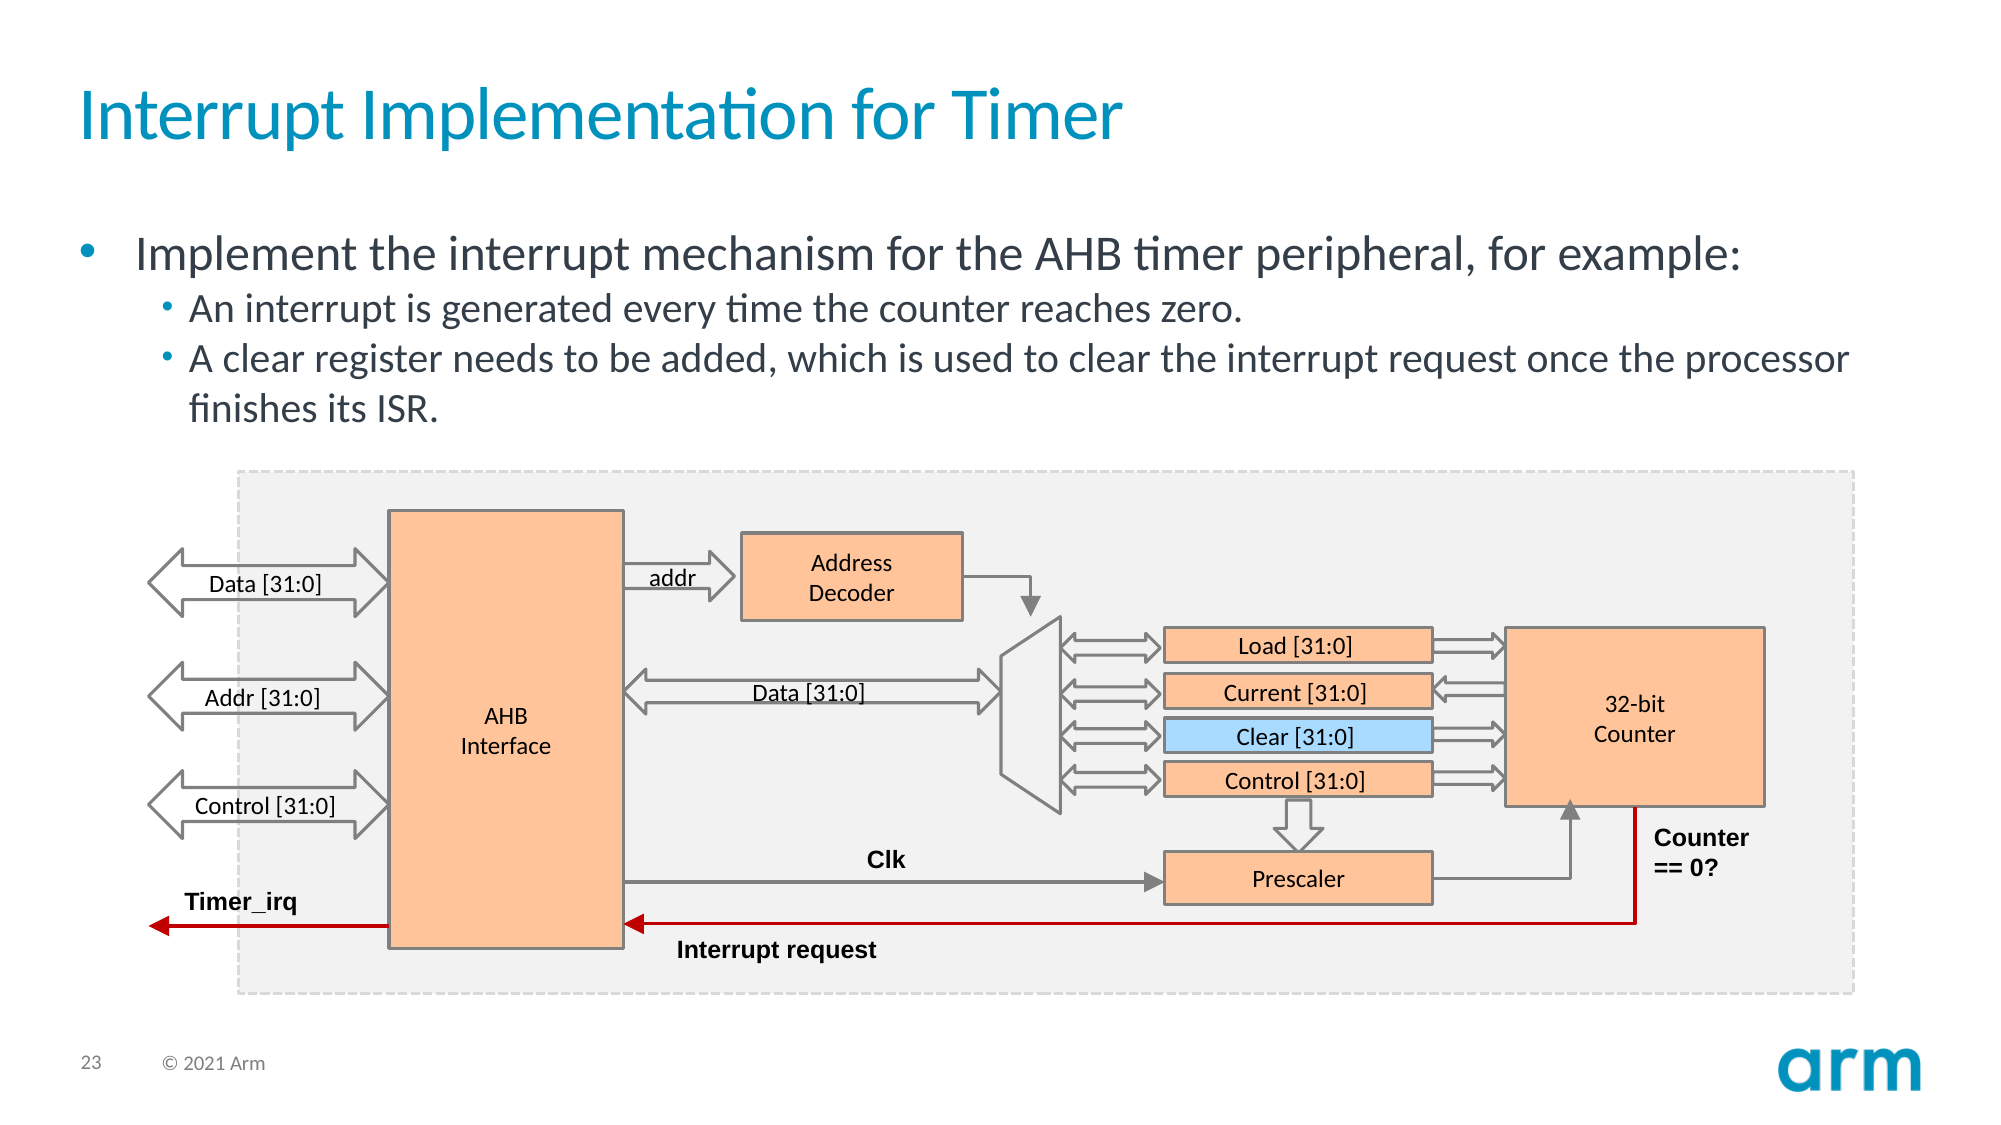

# Interrupt Implementation for Timer
Implement the interrupt mechanism for the AHB timer peripheral, for example:
An interrupt is generated every time the counter reaches zero.
A clear register needs to be added, which is used to clear the interrupt request once the processor finishes its ISR.

AHB
Interface
Address
Decoder
Data [31:0]
addr
32-bit
Counter
Load [31:0]

Addr [31:0]
Data [31:0]
Current [31:0]

Clear [31:0]

Control [31:0]

Control [31:0]

Counter
== 0?
Clk
Prescaler
Timer_irq
Interrupt request